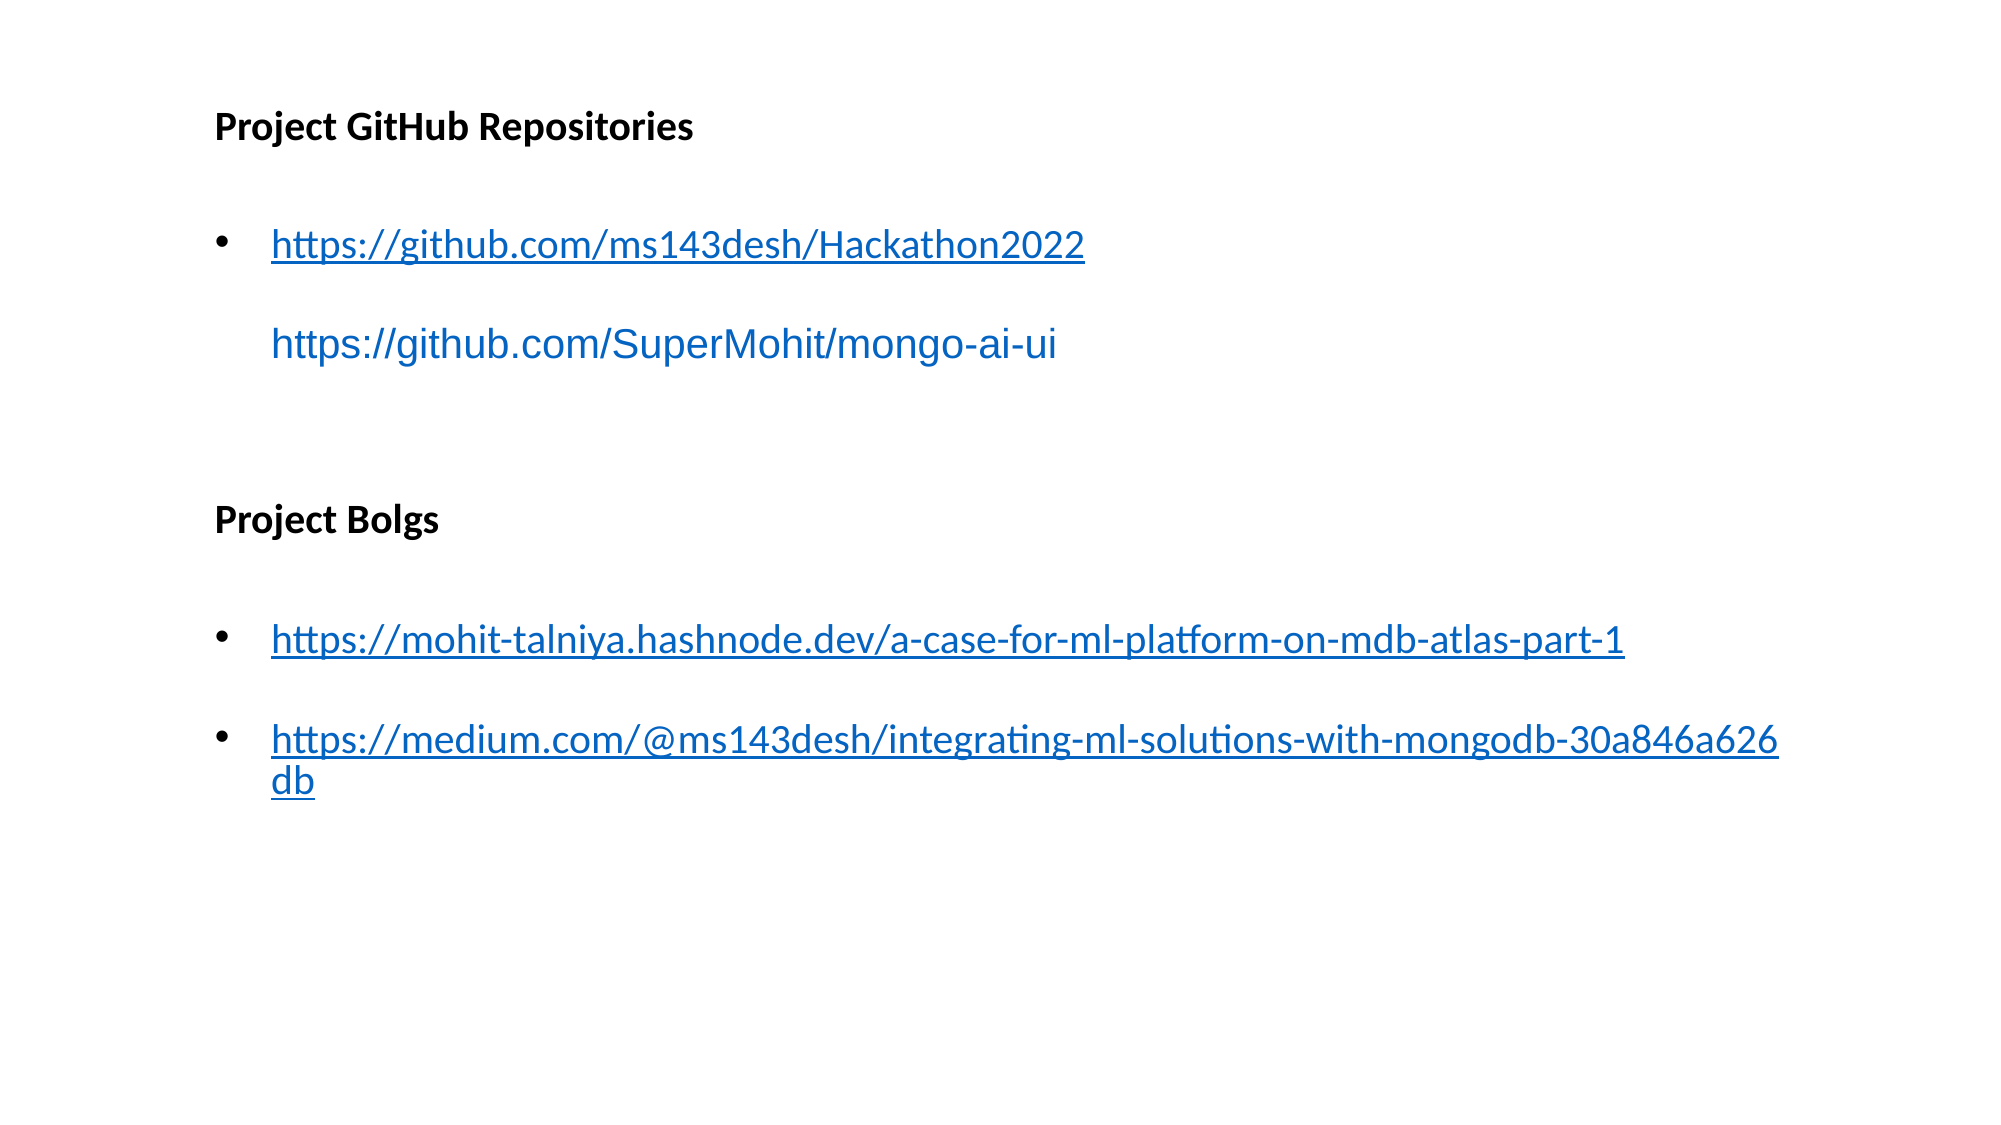

Project GitHub Repositories
https://github.com/ms143desh/Hackathon2022

https://github.com/SuperMohit/mongo-ai-ui
Project Bolgs
https://mohit-talniya.hashnode.dev/a-case-for-ml-platform-on-mdb-atlas-part-1

https://medium.com/@ms143desh/integrating-ml-solutions-with-mongodb-30a846a626db